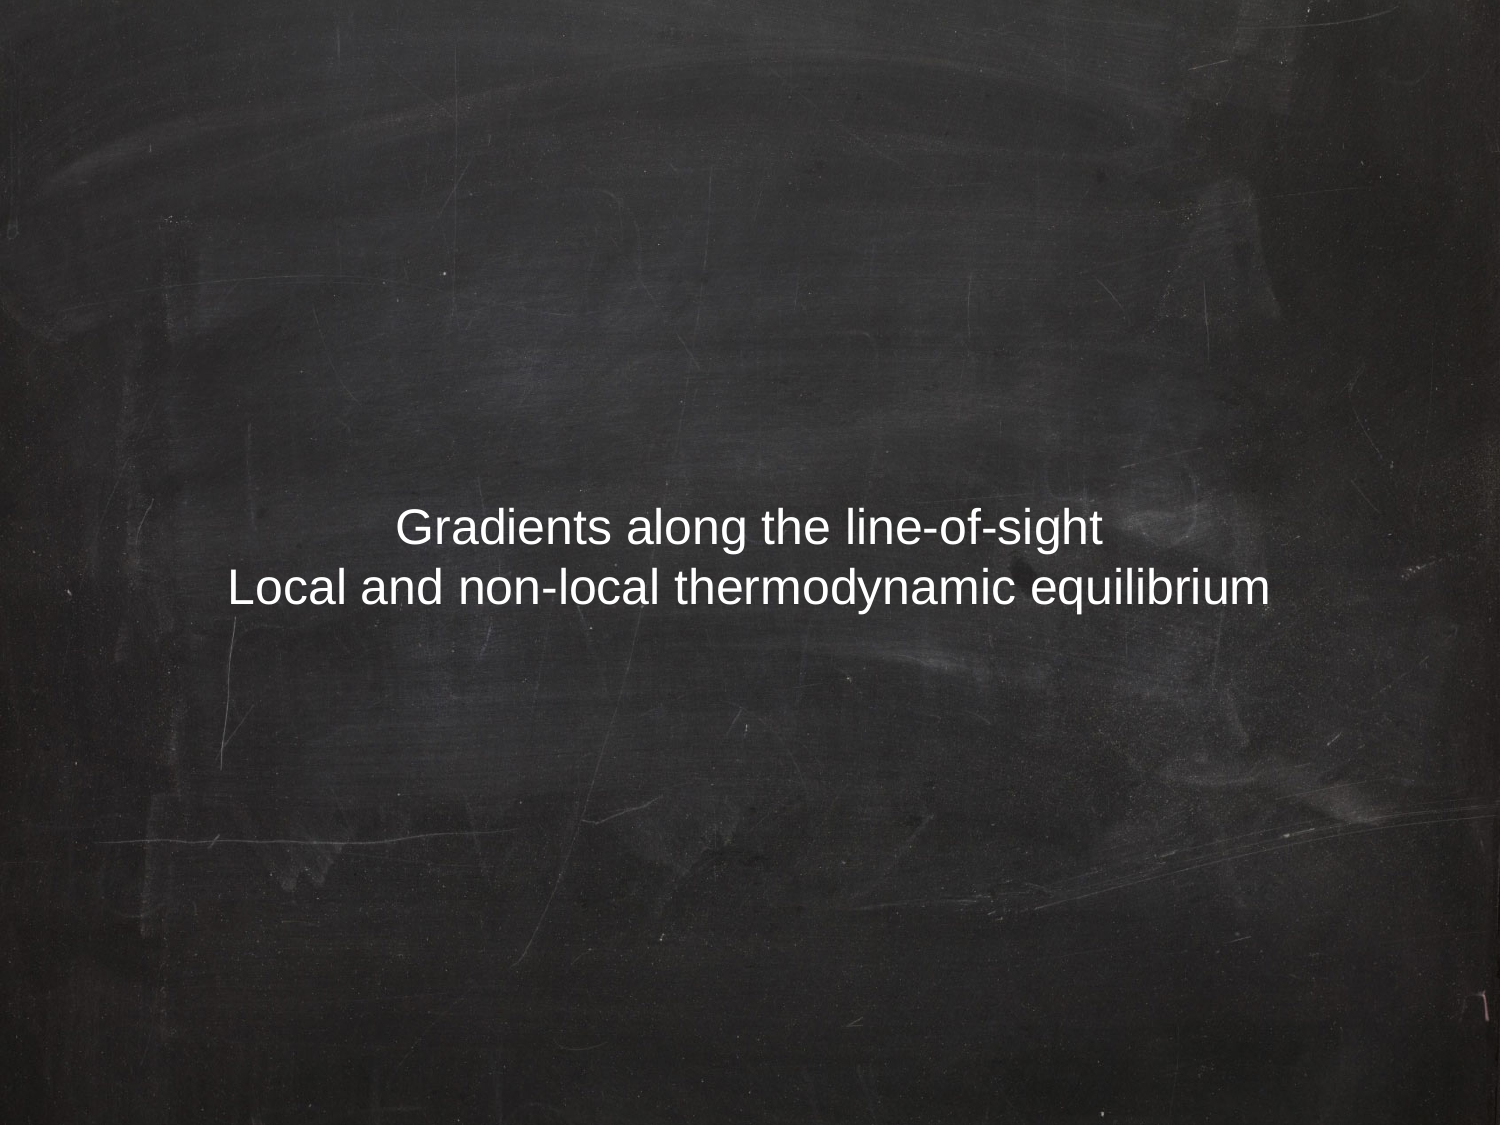

Gradients along the line-of-sight
Local and non-local thermodynamic equilibrium